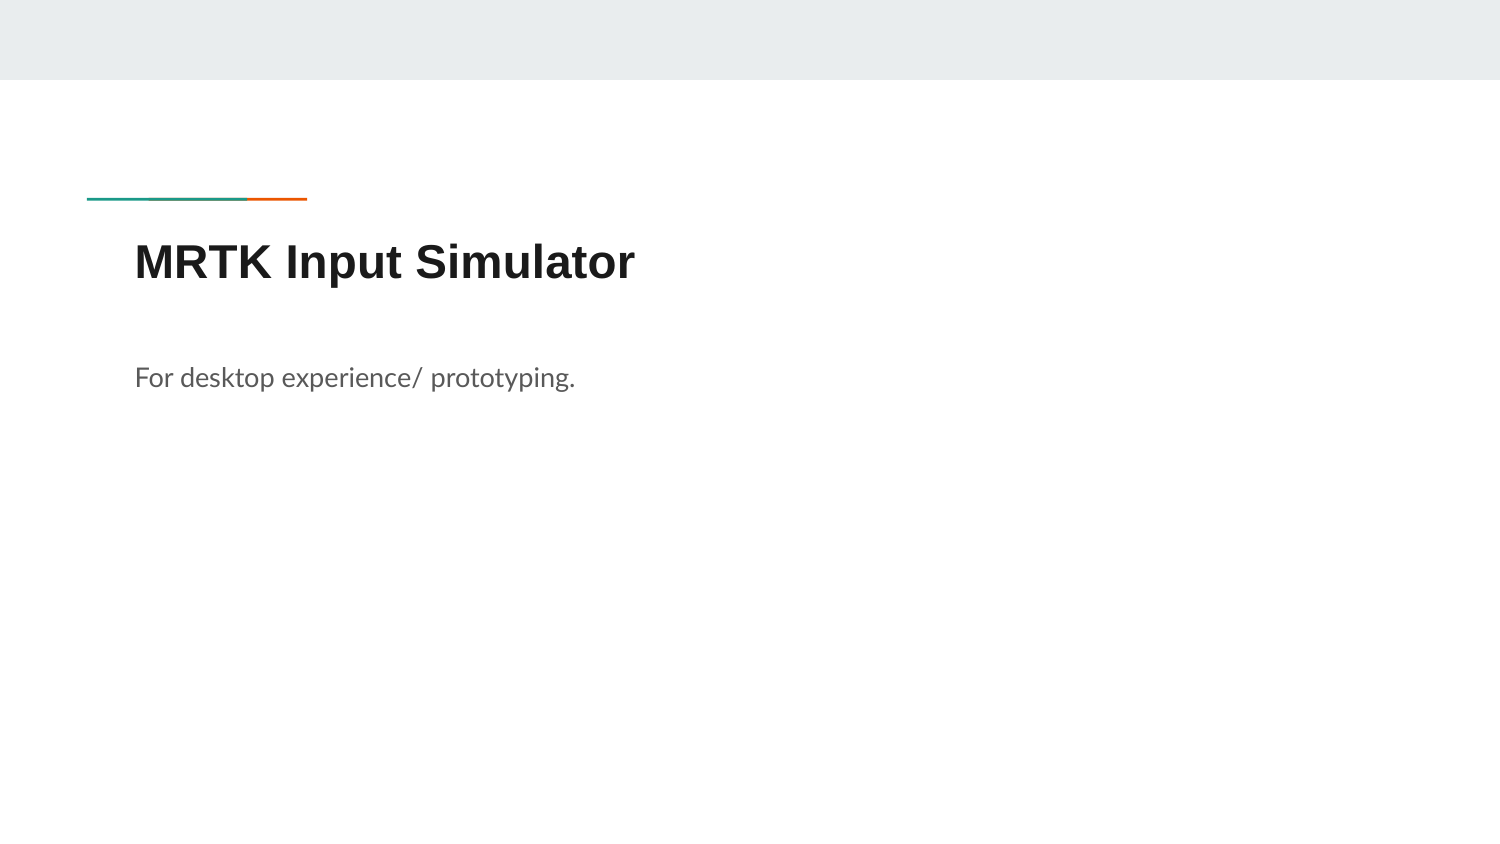

# MRTK Input Simulator
For desktop experience/ prototyping.